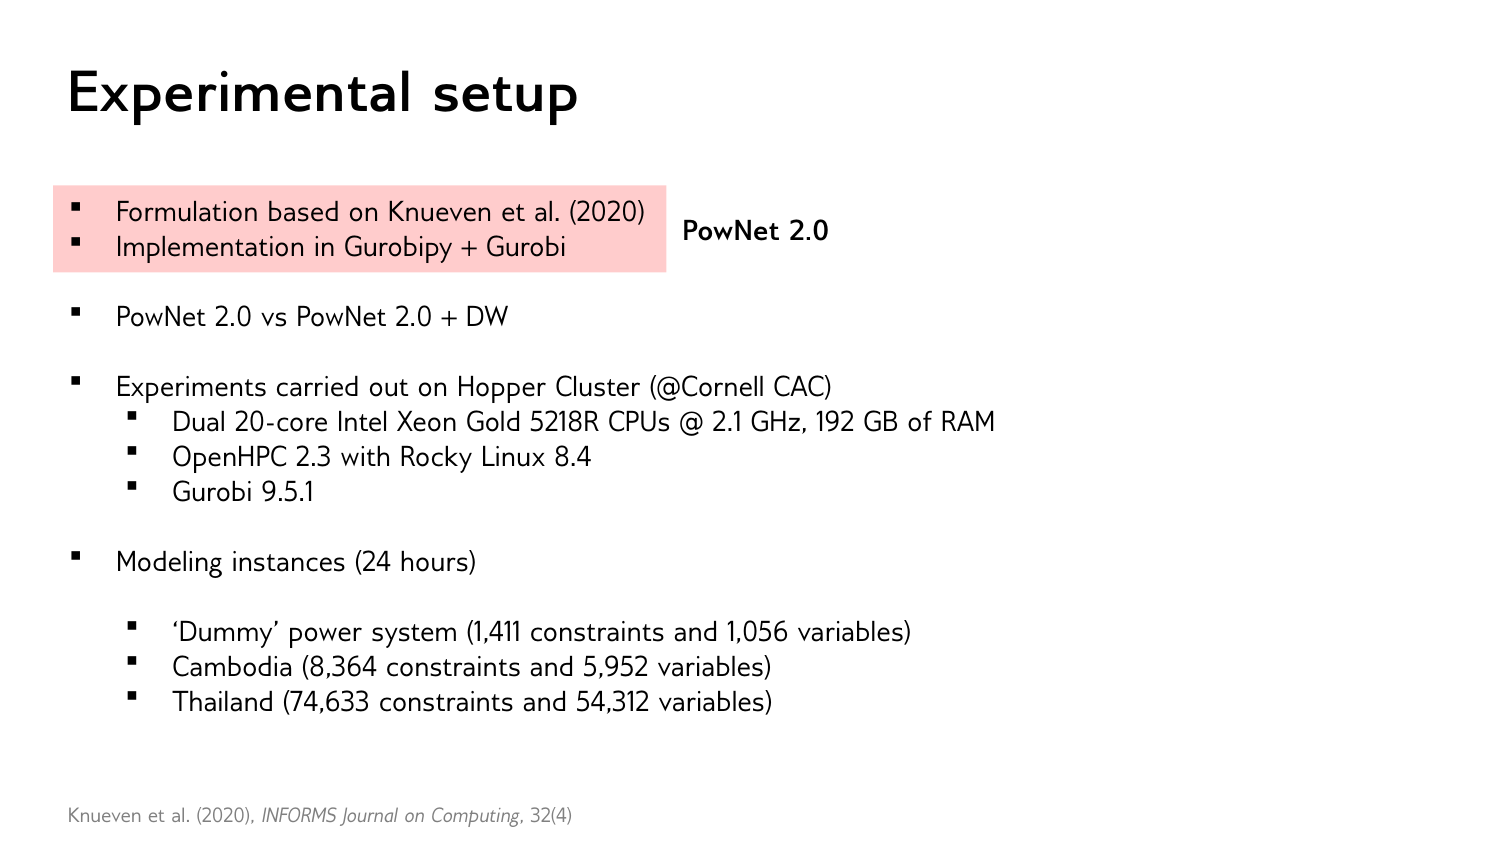

Experimental setup

Formulation based on Knueven et al. (2020)
Implementation in Gurobipy + Gurobi

PowNet 2.0 vs PowNet 2.0 + DW

Experiments carried out on Hopper Cluster (@Cornell CAC)
Dual 20-core Intel Xeon Gold 5218R CPUs @ 2.1 GHz, 192 GB of RAM
OpenHPC 2.3 with Rocky Linux 8.4
Gurobi 9.5.1

Modeling instances (24 hours)

‘Dummy’ power system (1,411 constraints and 1,056 variables)
Cambodia (8,364 constraints and 5,952 variables)
Thailand (74,633 constraints and 54,312 variables)

PowNet 2.0
Knueven et al. (2020), INFORMS Journal on Computing, 32(4)